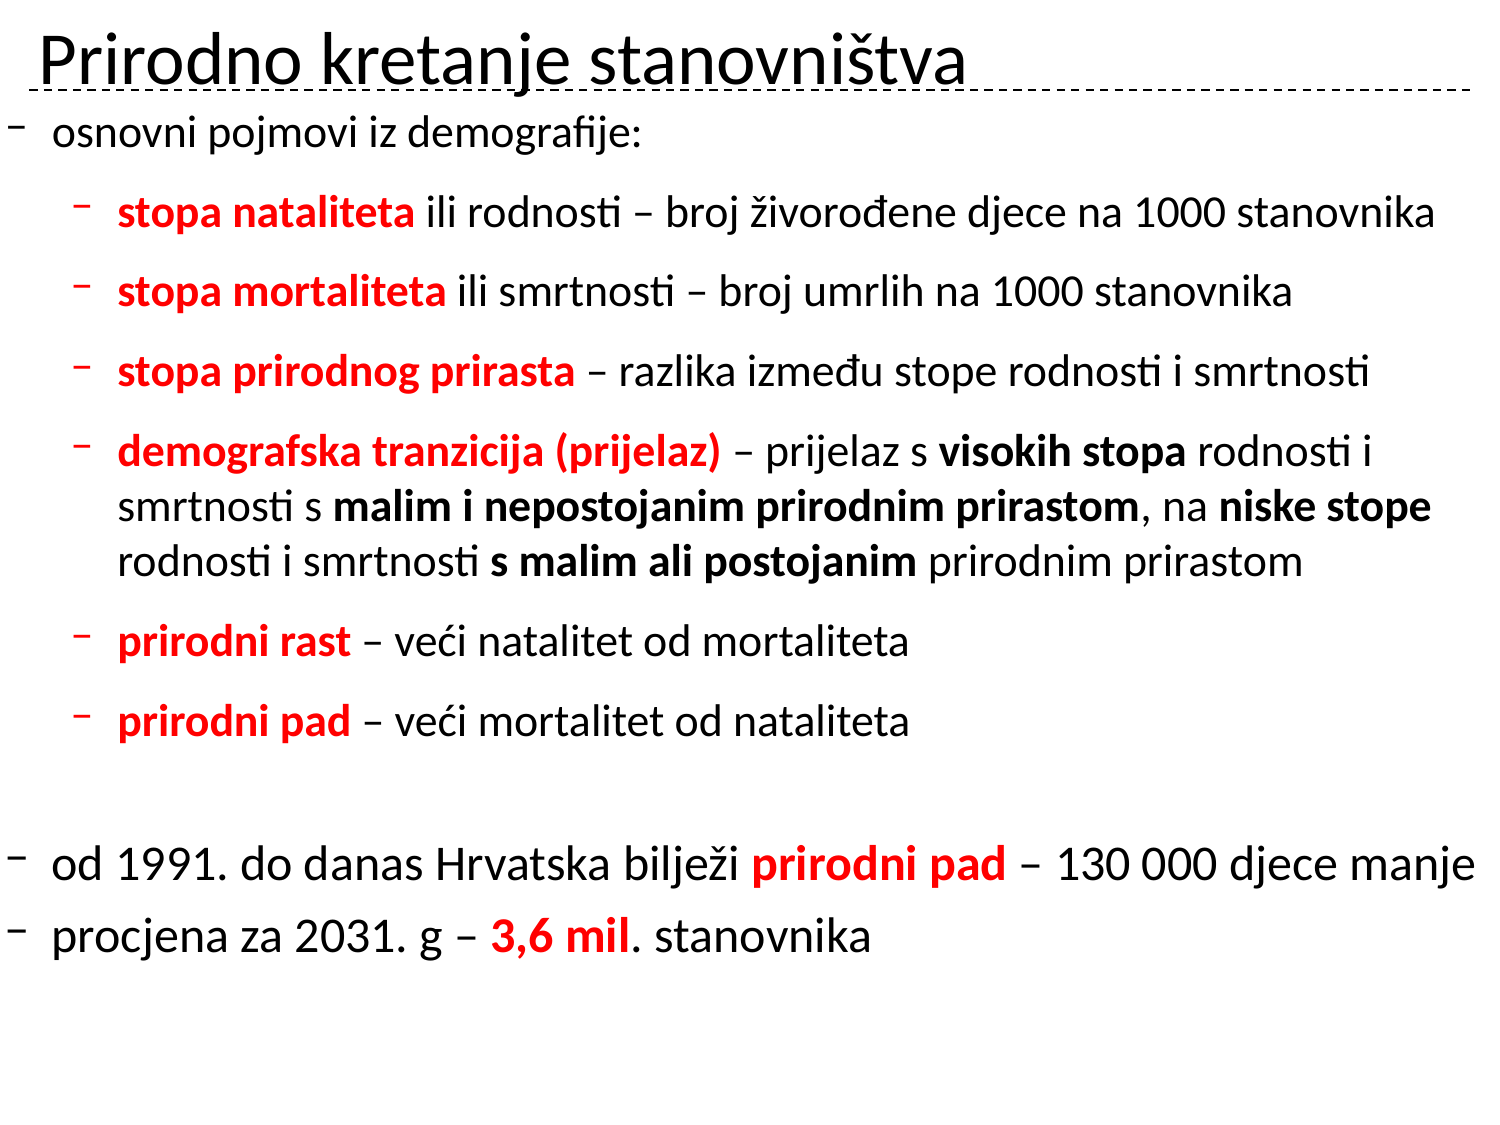

# Prirodno kretanje stanovništva
osnovni pojmovi iz demografije:
stopa nataliteta ili rodnosti – broj živorođene djece na 1000 stanovnika
stopa mortaliteta ili smrtnosti – broj umrlih na 1000 stanovnika
stopa prirodnog prirasta – razlika između stope rodnosti i smrtnosti
demografska tranzicija (prijelaz) – prijelaz s visokih stopa rodnosti i smrtnosti s malim i nepostojanim prirodnim prirastom, na niske stope rodnosti i smrtnosti s malim ali postojanim prirodnim prirastom
prirodni rast – veći natalitet od mortaliteta
prirodni pad – veći mortalitet od nataliteta

od 1991. do danas Hrvatska bilježi prirodni pad – 130 000 djece manje
procjena za 2031. g – 3,6 mil. stanovnika